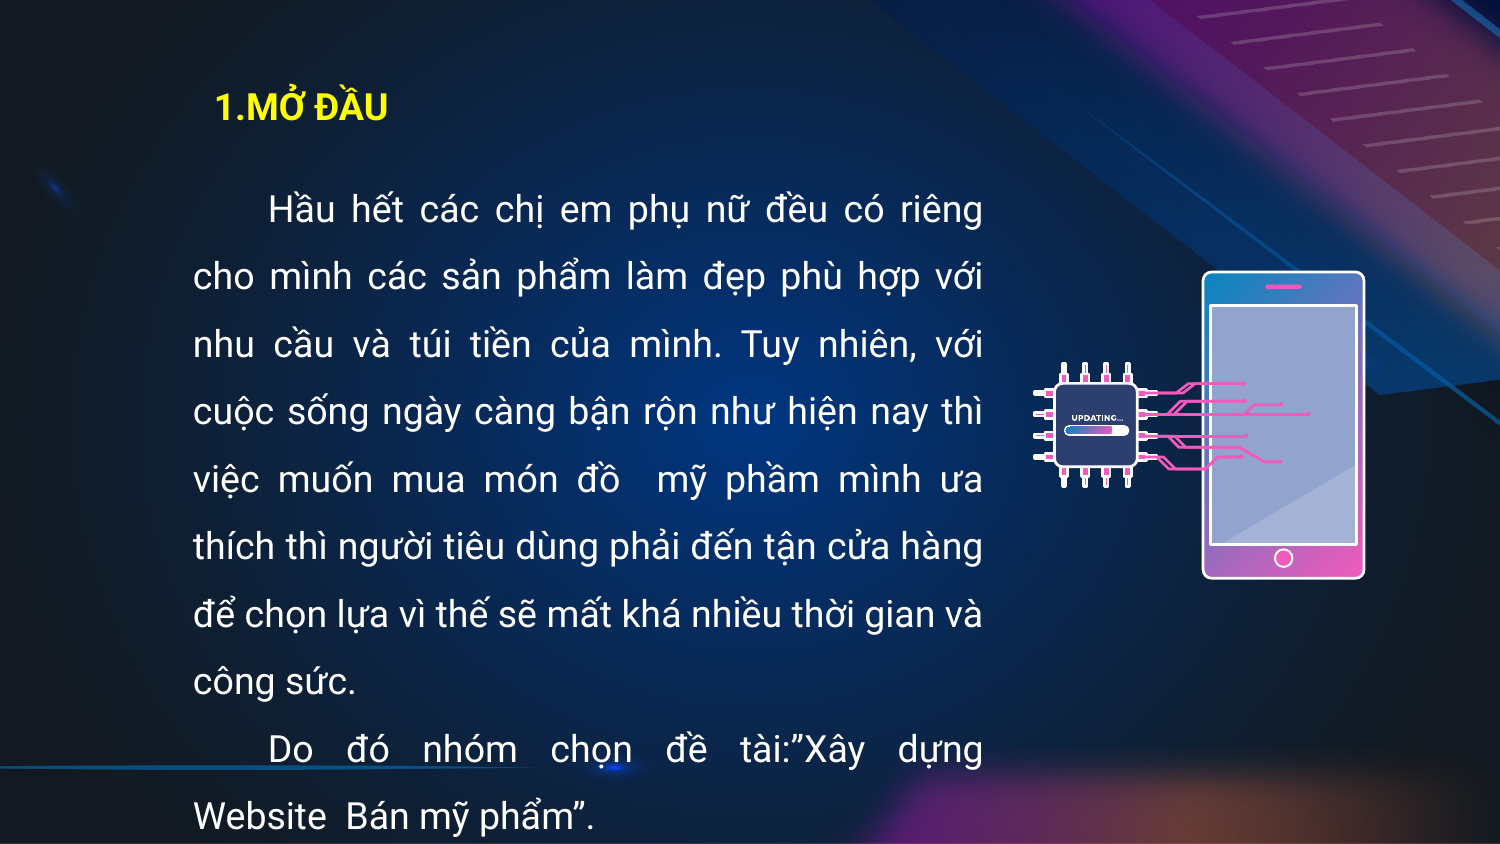

# 1.MỞ ĐẦU
Hầu hết các chị em phụ nữ đều có riêng cho mình các sản phẩm làm đẹp phù hợp với nhu cầu và túi tiền của mình. Tuy nhiên, với cuộc sống ngày càng bận rộn như hiện nay thì việc muốn mua món đồ  mỹ phầm mình ưa thích thì người tiêu dùng phải đến tận cửa hàng để chọn lựa vì thế sẽ mất khá nhiều thời gian và công sức.
Do đó nhóm chọn đề tài:”Xây dựng Website  Bán mỹ phẩm”.